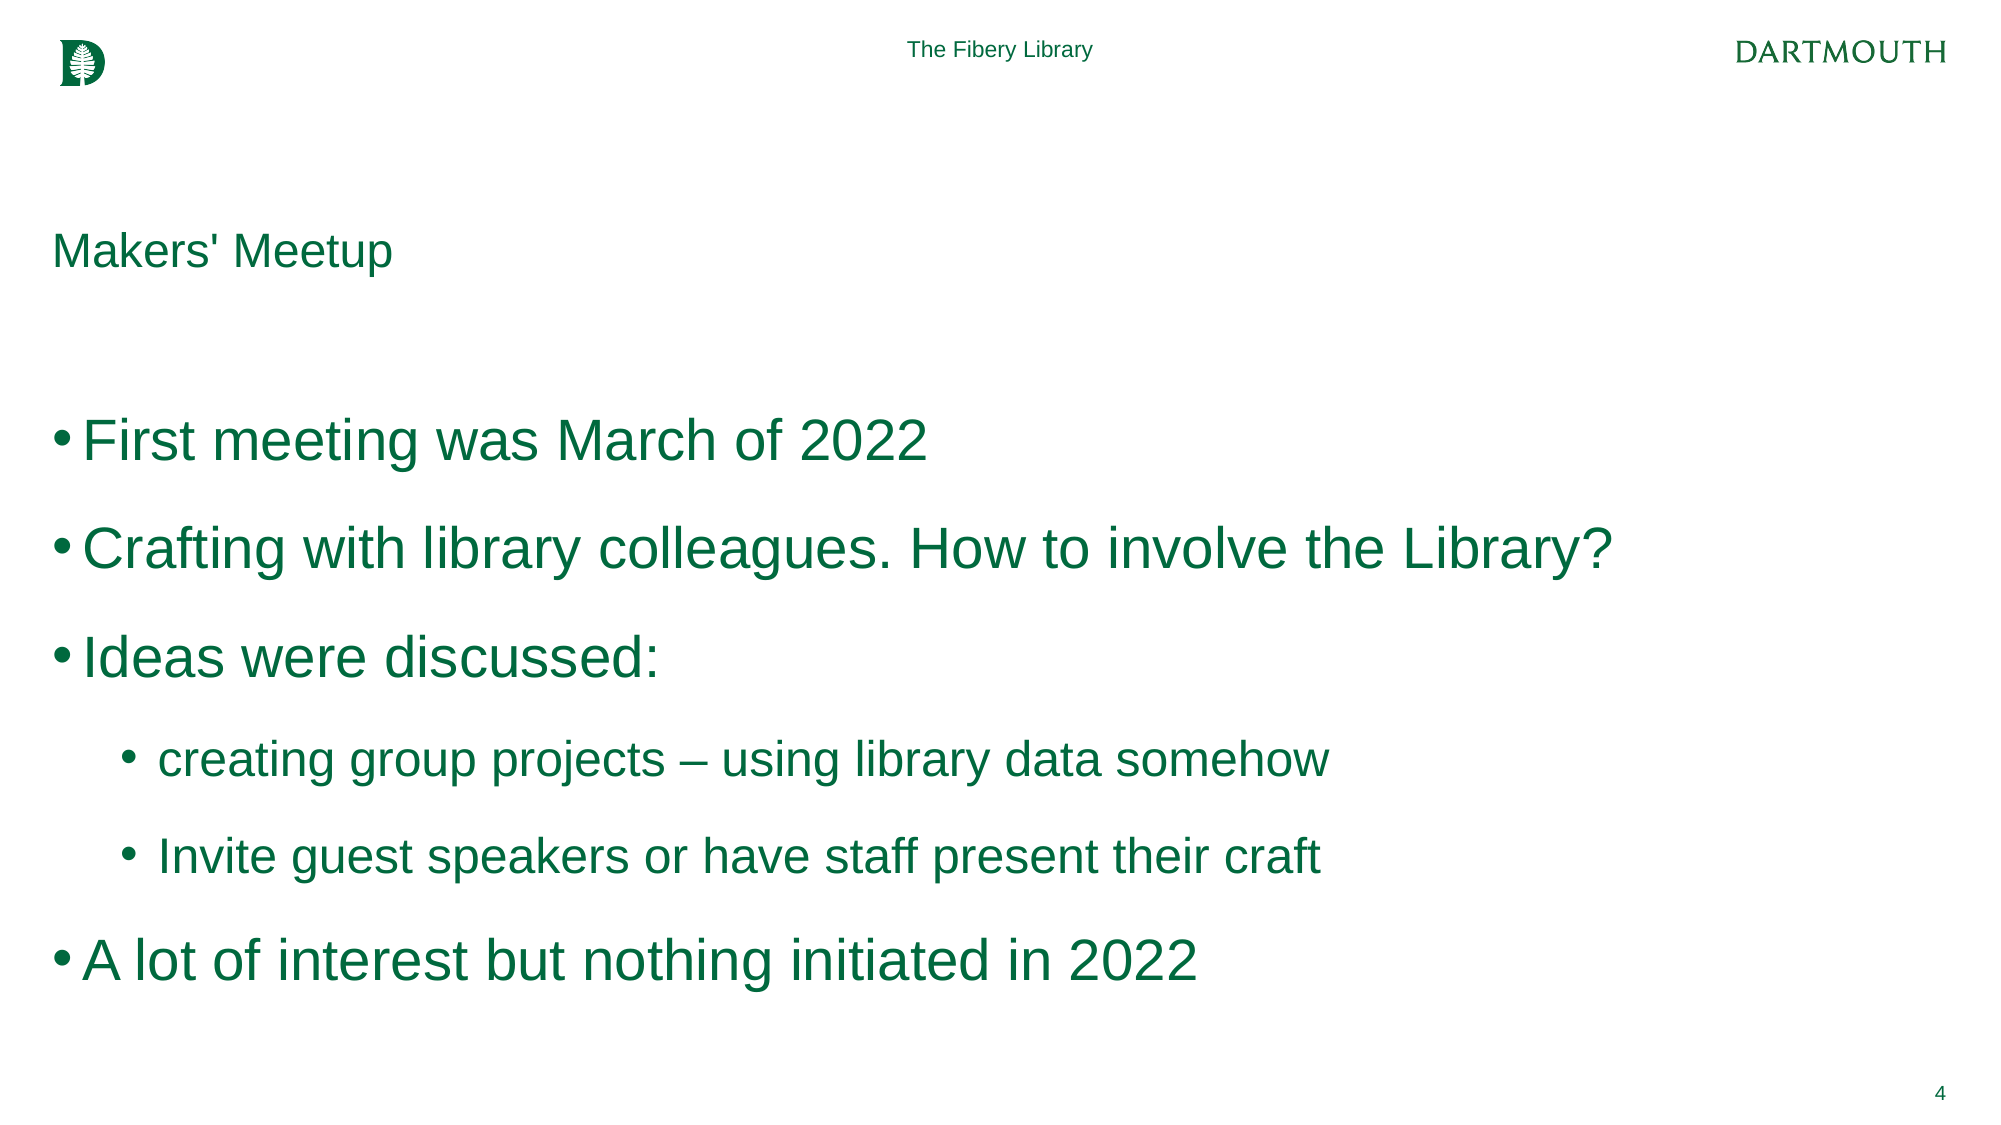

The Fibery Library
# Makers' Meetup
First meeting was March of 2022
Crafting with library colleagues. How to involve the Library?
Ideas were discussed:
creating group projects – using library data somehow
Invite guest speakers or have staff present their craft
A lot of interest but nothing initiated in 2022

4